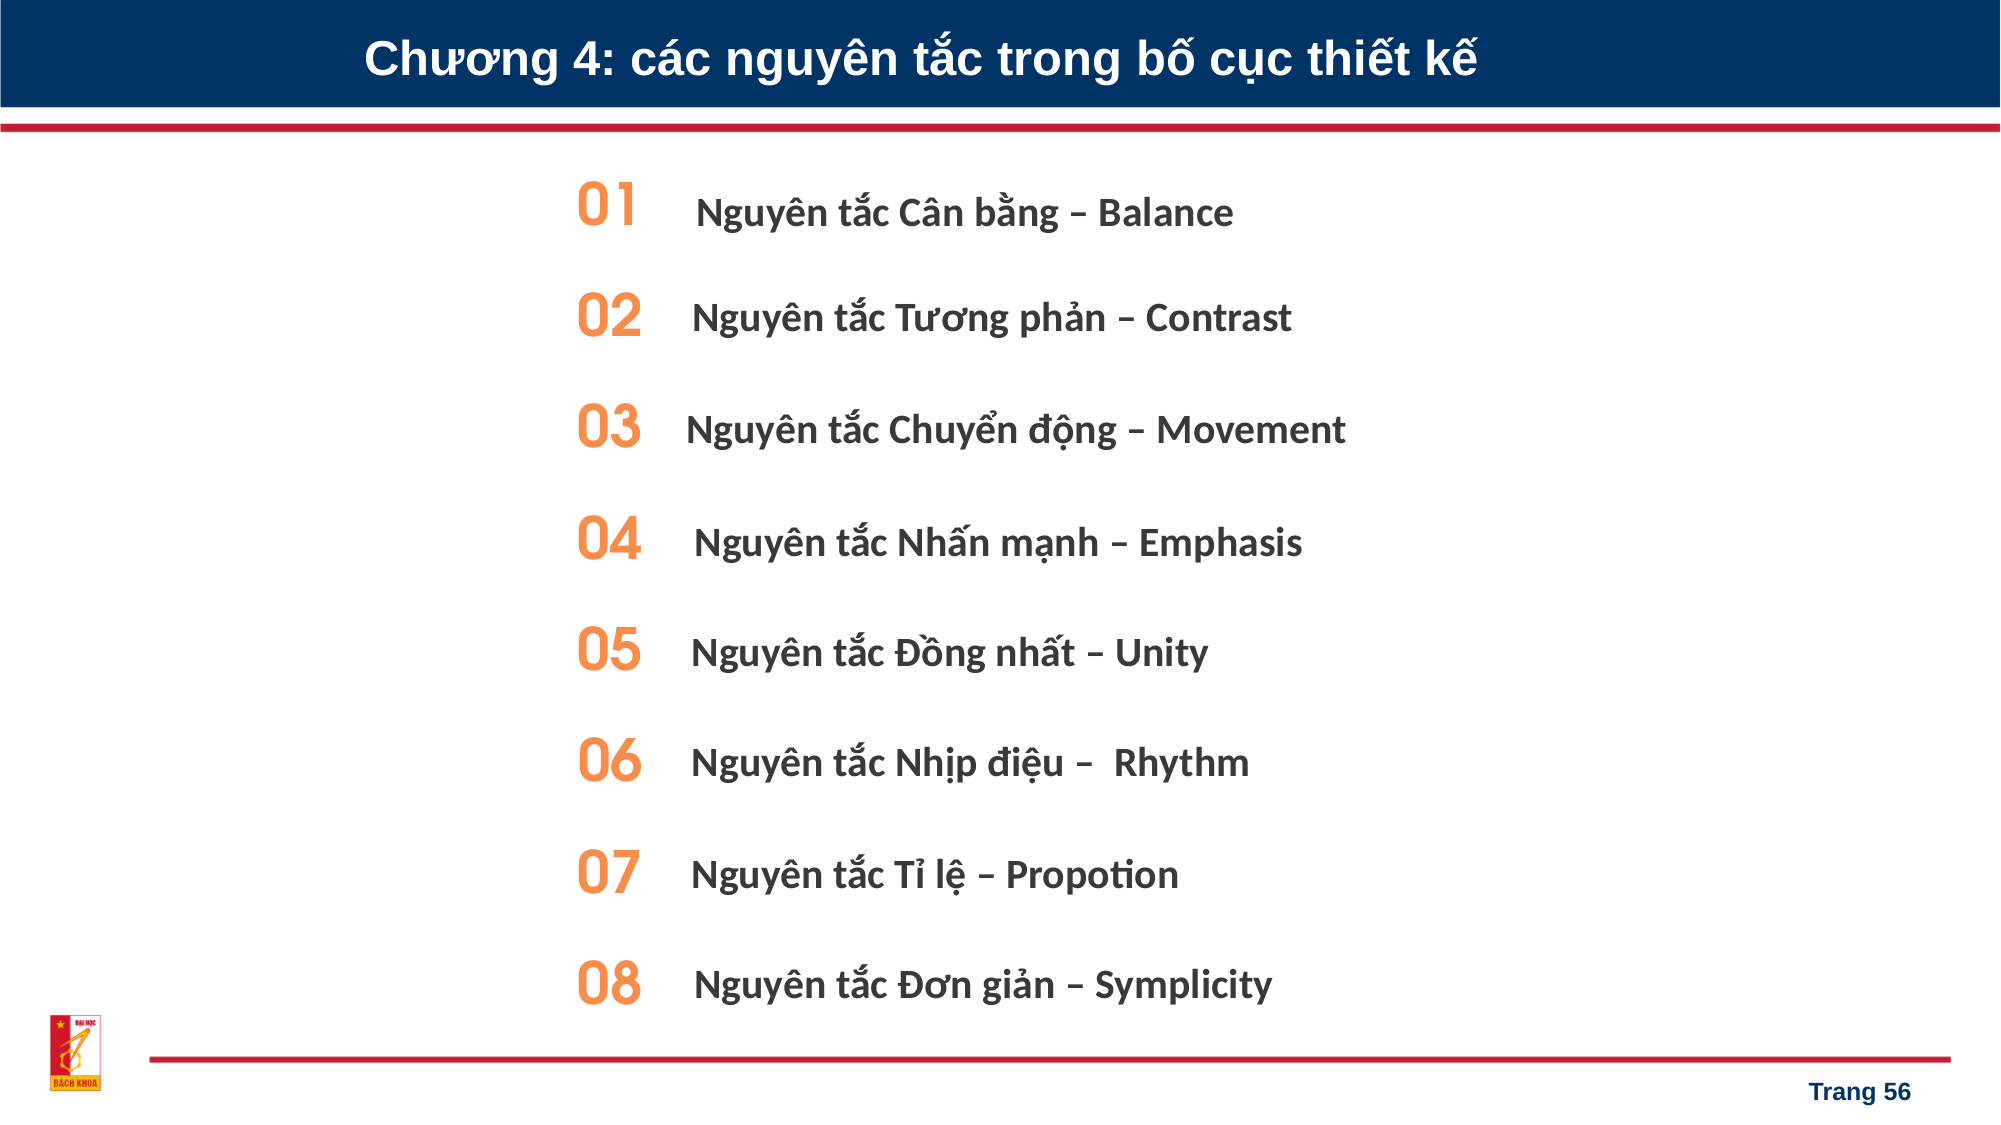

# Chương 4: các nguyên tắc trong bố cục thiết kế
01
Nguyên tắc Cân bằng – Balance
Nguyên tắc Tương phản – Contrast
02
Nguyên tắc Chuyển động – Movement
03
Nguyên tắc Nhấn mạnh – Emphasis
04
Nguyên tắc Đồng nhất – Unity
05
06
Nguyên tắc Nhịp điệu –  Rhythm
07
Nguyên tắc Tỉ lệ – Propotion
08
Nguyên tắc Đơn giản – Symplicity
Trang 56